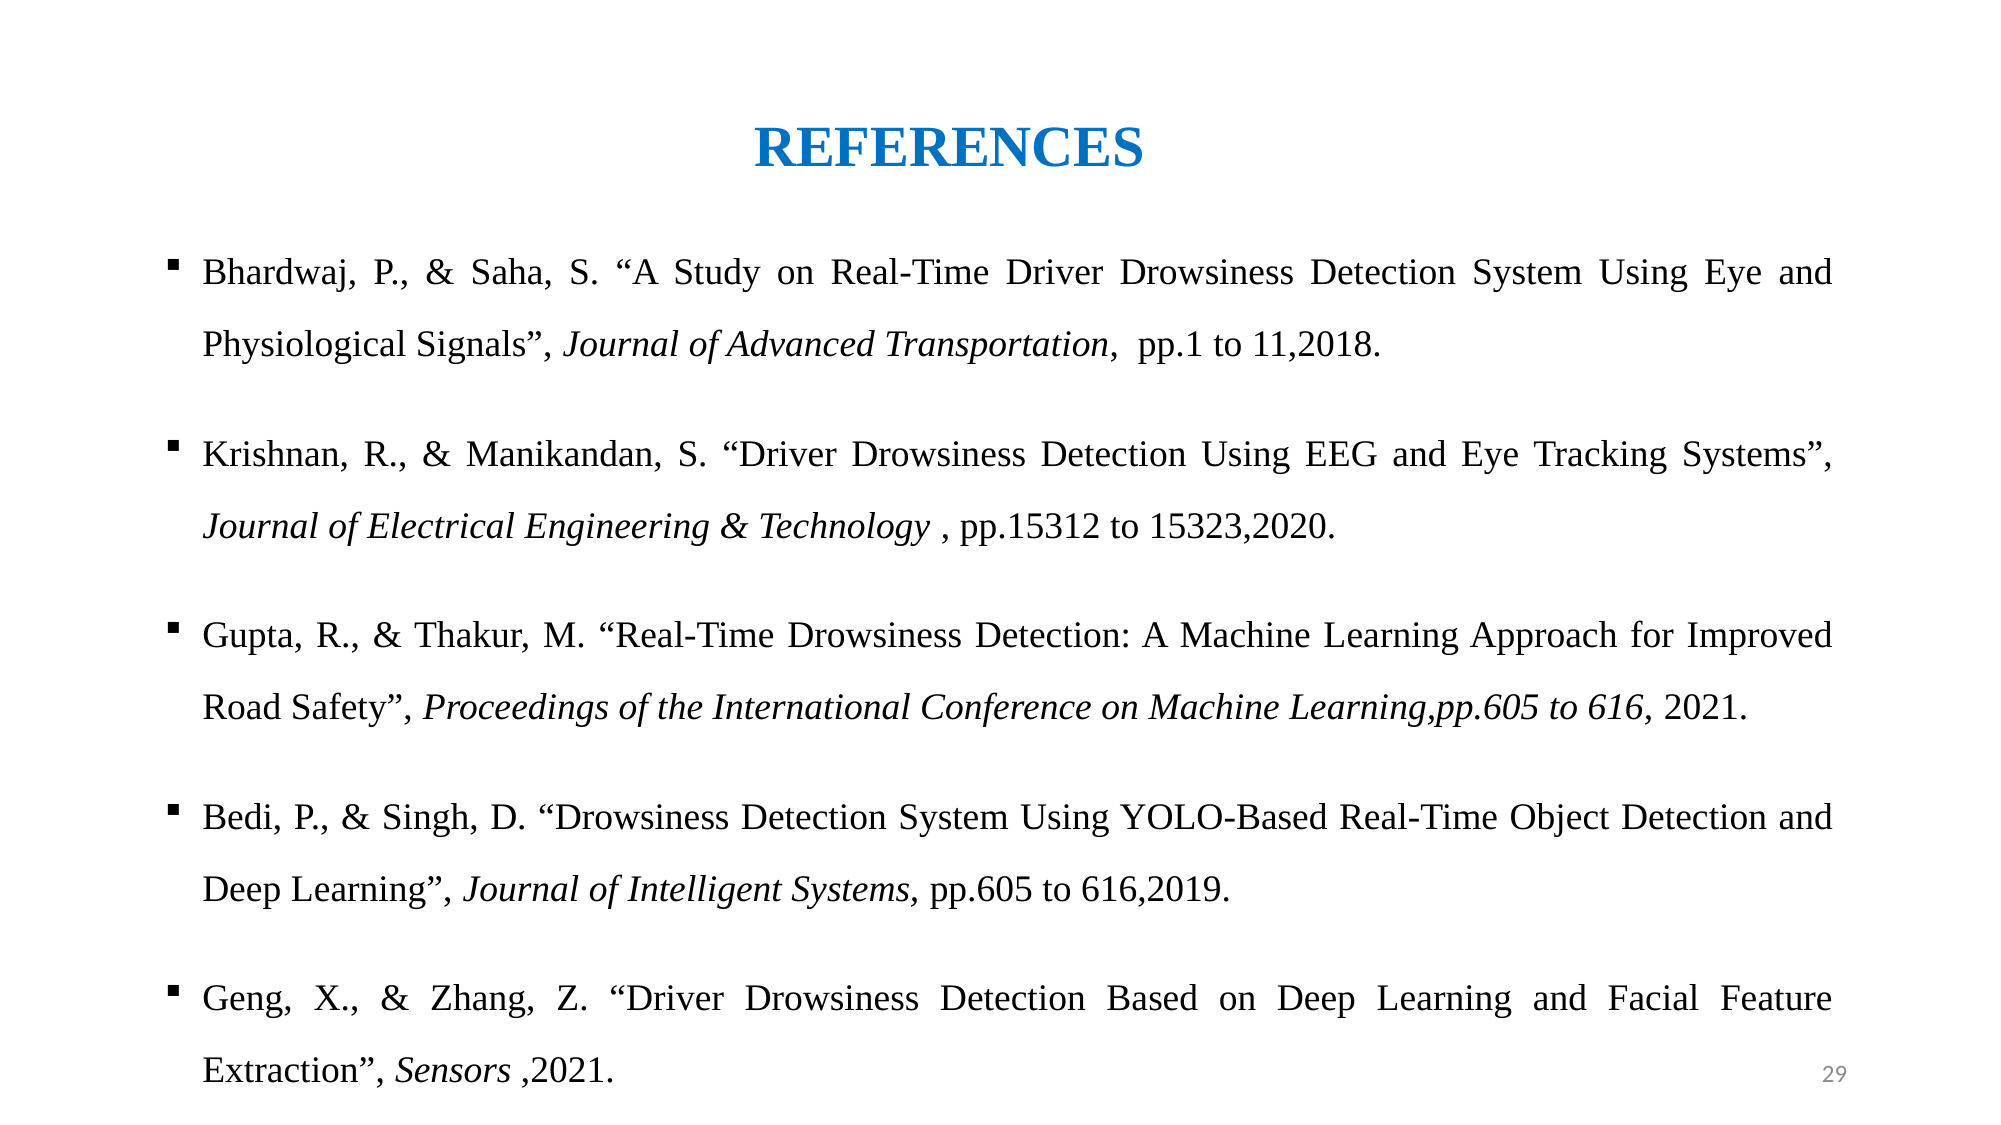

# REFERENCES
Bhardwaj, P., & Saha, S. “A Study on Real-Time Driver Drowsiness Detection System Using Eye and Physiological Signals”, Journal of Advanced Transportation,  pp.1 to 11,2018.
Krishnan, R., & Manikandan, S. “Driver Drowsiness Detection Using EEG and Eye Tracking Systems”, Journal of Electrical Engineering & Technology , pp.15312 to 15323,2020.
Gupta, R., & Thakur, M. “Real-Time Drowsiness Detection: A Machine Learning Approach for Improved Road Safety”, Proceedings of the International Conference on Machine Learning,pp.605 to 616, 2021.
Bedi, P., & Singh, D. “Drowsiness Detection System Using YOLO-Based Real-Time Object Detection and Deep Learning”, Journal of Intelligent Systems, pp.605 to 616,2019.
Geng, X., & Zhang, Z. “Driver Drowsiness Detection Based on Deep Learning and Facial Feature Extraction”, Sensors ,2021.
Kumari, R., & Shukla, A.A Comparative Review of Driver Drowsiness Detection Techniques. Journal of Control, Automation and Electrical Systems (2020).

29